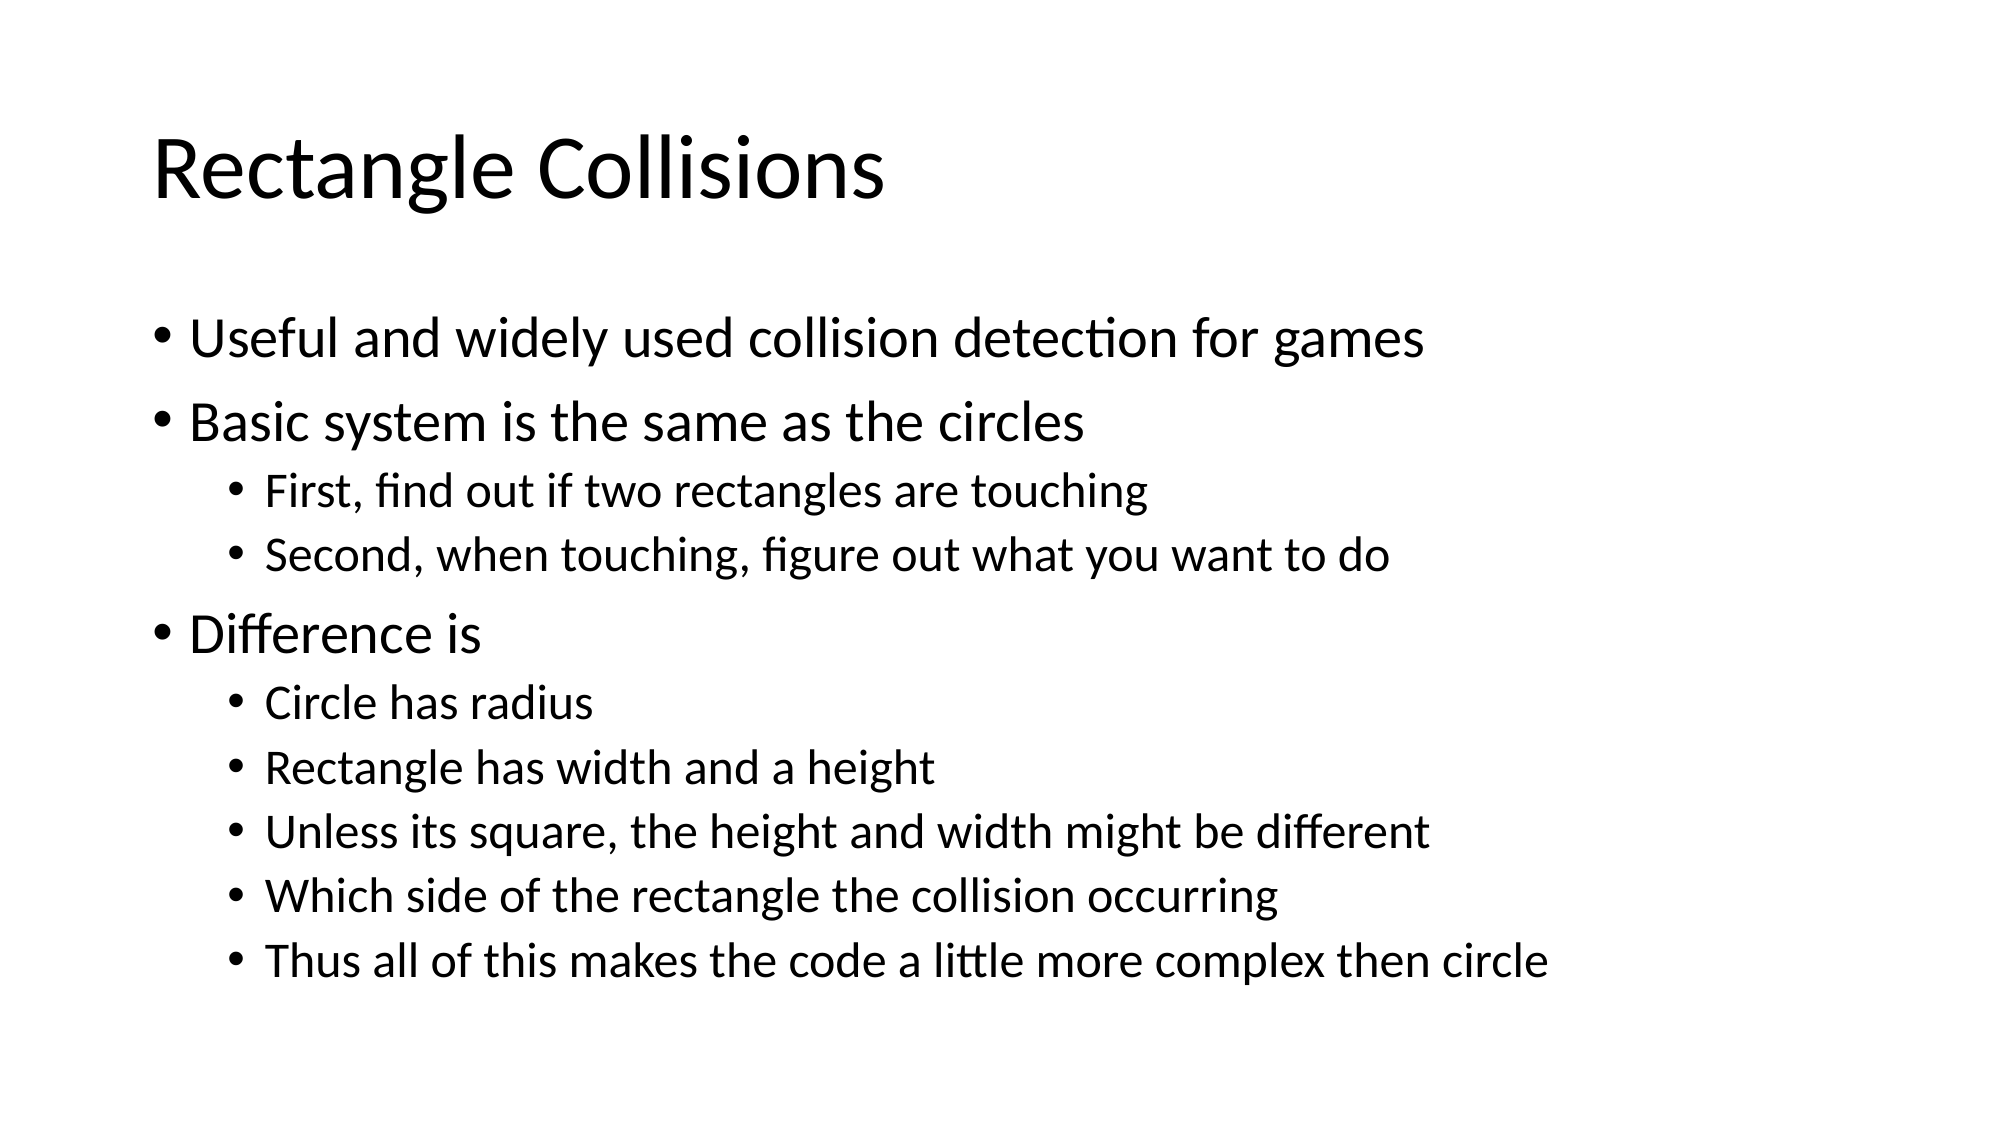

# Rectangle Collisions
Useful and widely used collision detection for games
Basic system is the same as the circles
First, find out if two rectangles are touching
Second, when touching, figure out what you want to do
Difference is
Circle has radius
Rectangle has width and a height
Unless its square, the height and width might be different
Which side of the rectangle the collision occurring
Thus all of this makes the code a little more complex then circle